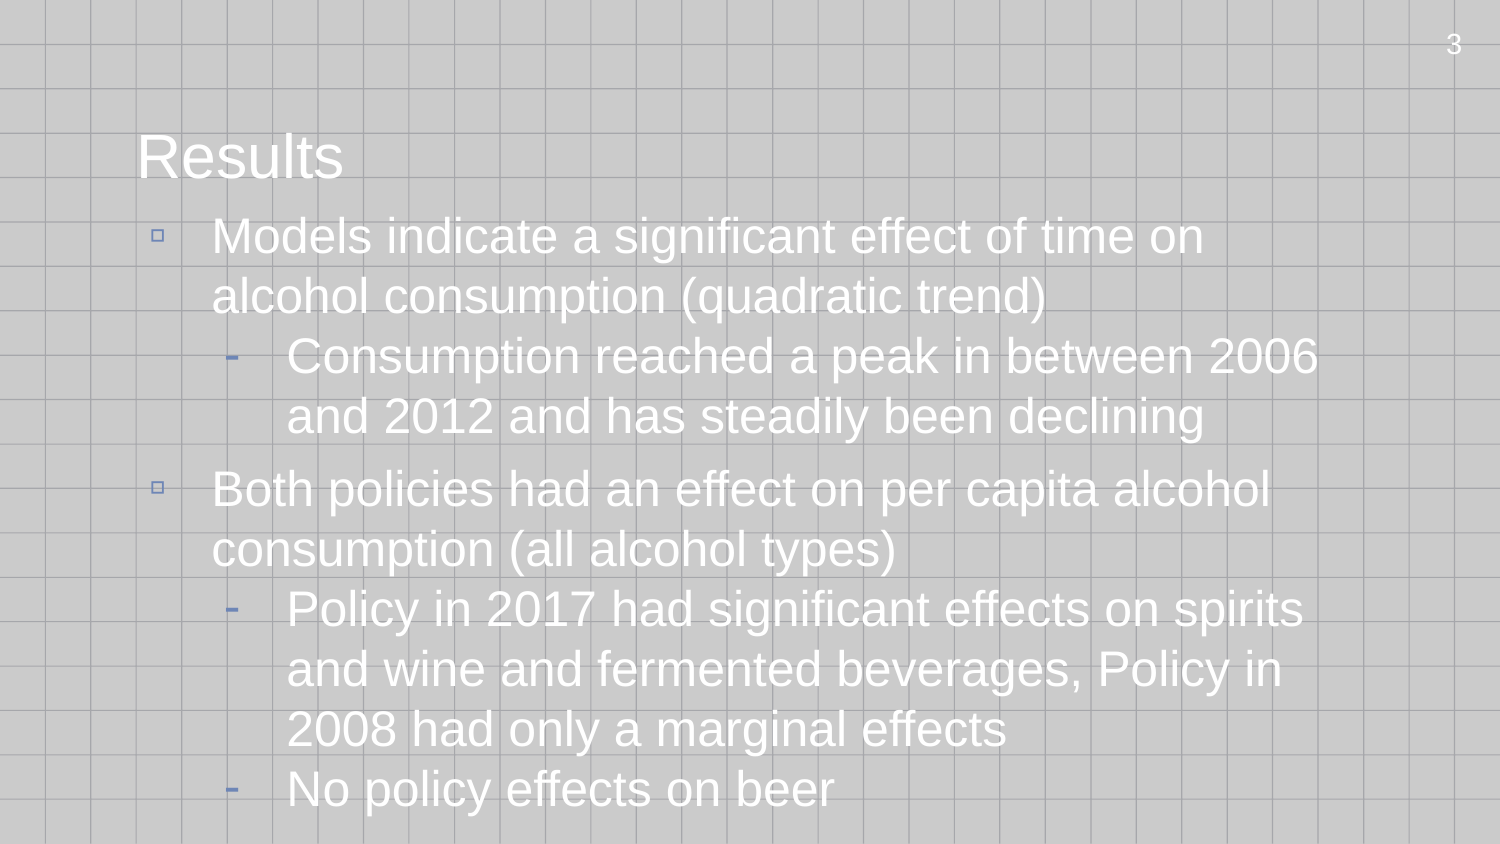

3
# Results
Models indicate a significant effect of time on alcohol consumption (quadratic trend)
Consumption reached a peak in between 2006 and 2012 and has steadily been declining
Both policies had an effect on per capita alcohol consumption (all alcohol types)
Policy in 2017 had significant effects on spirits and wine and fermented beverages, Policy in 2008 had only a marginal effects
No policy effects on beer